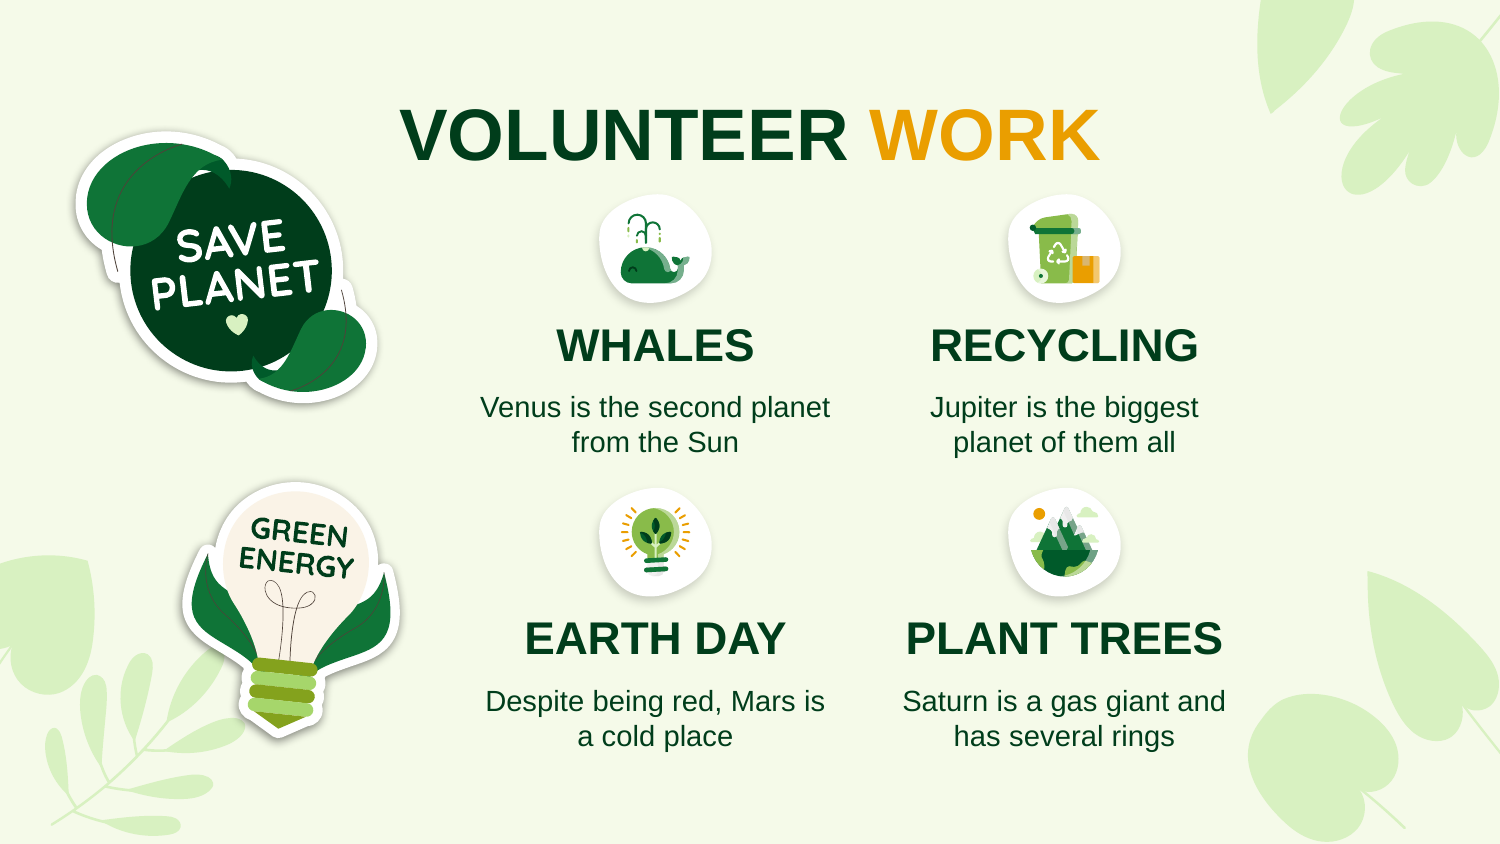

# VOLUNTEER WORK

WHALES
RECYCLING
Venus is the second planet from the Sun
Jupiter is the biggest planet of them all

EARTH DAY
PLANT TREES
Despite being red, Mars is a cold place
Saturn is a gas giant and has several rings